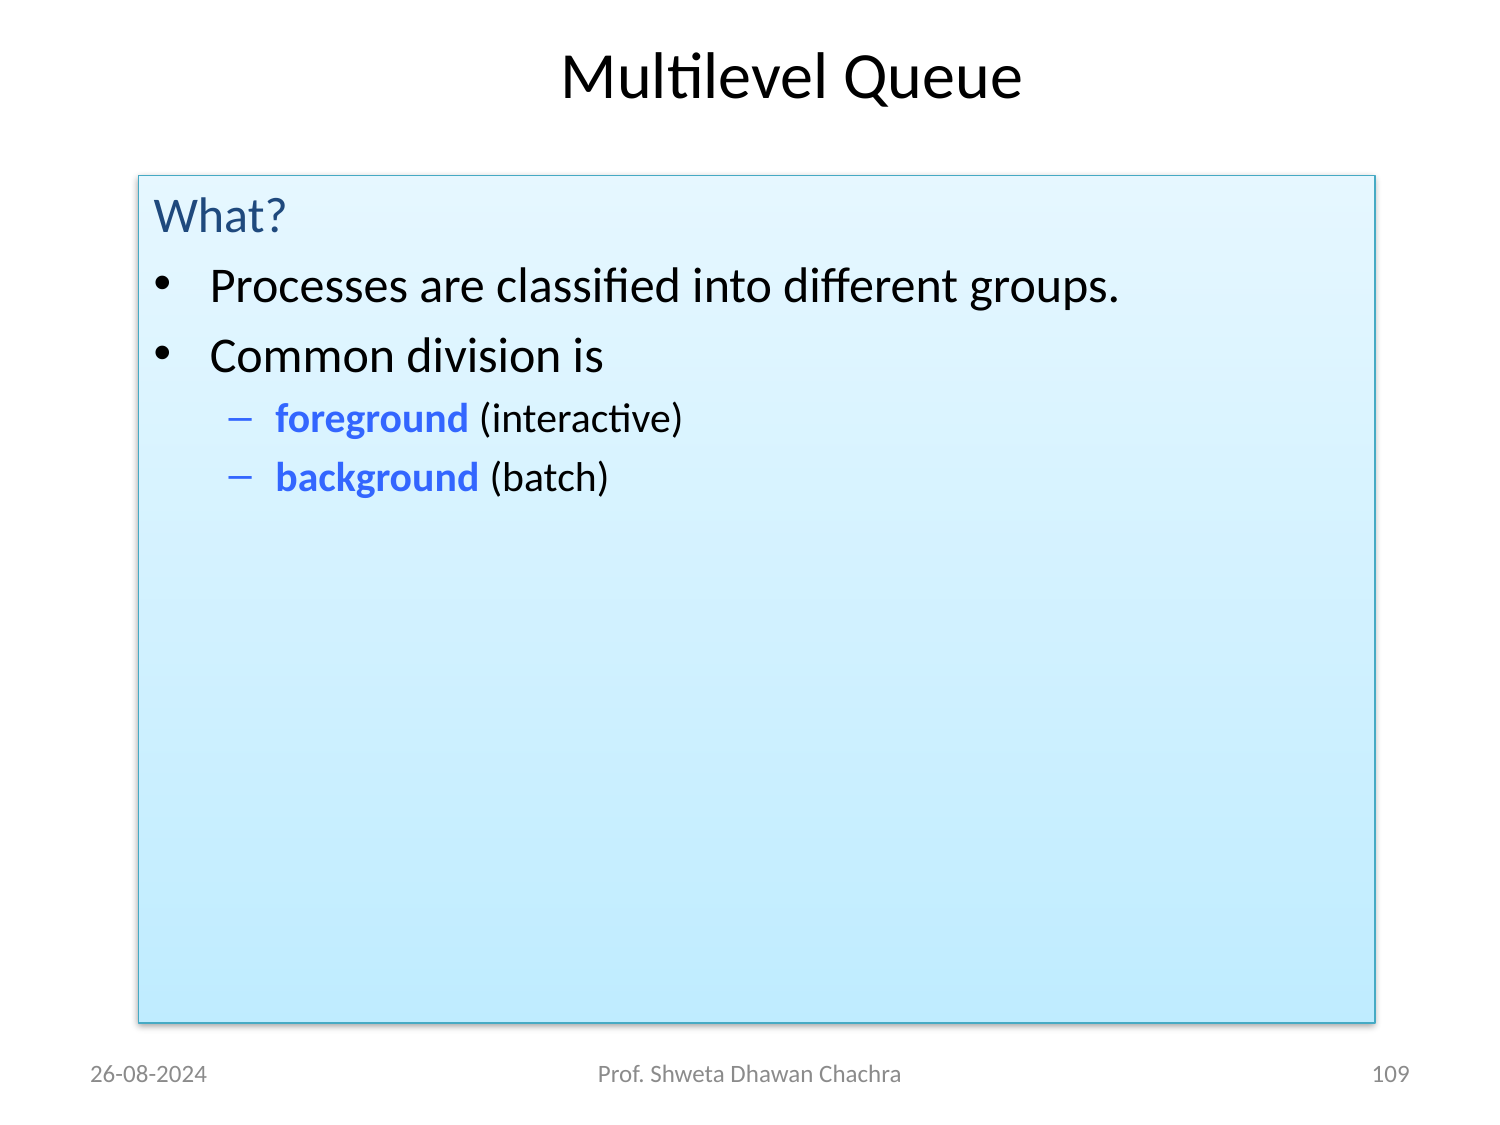

# Multilevel Queue
What?
Processes are classified into different groups.
Common division is
foreground (interactive)
background (batch)

26-08-2024
Prof. Shweta Dhawan Chachra
109